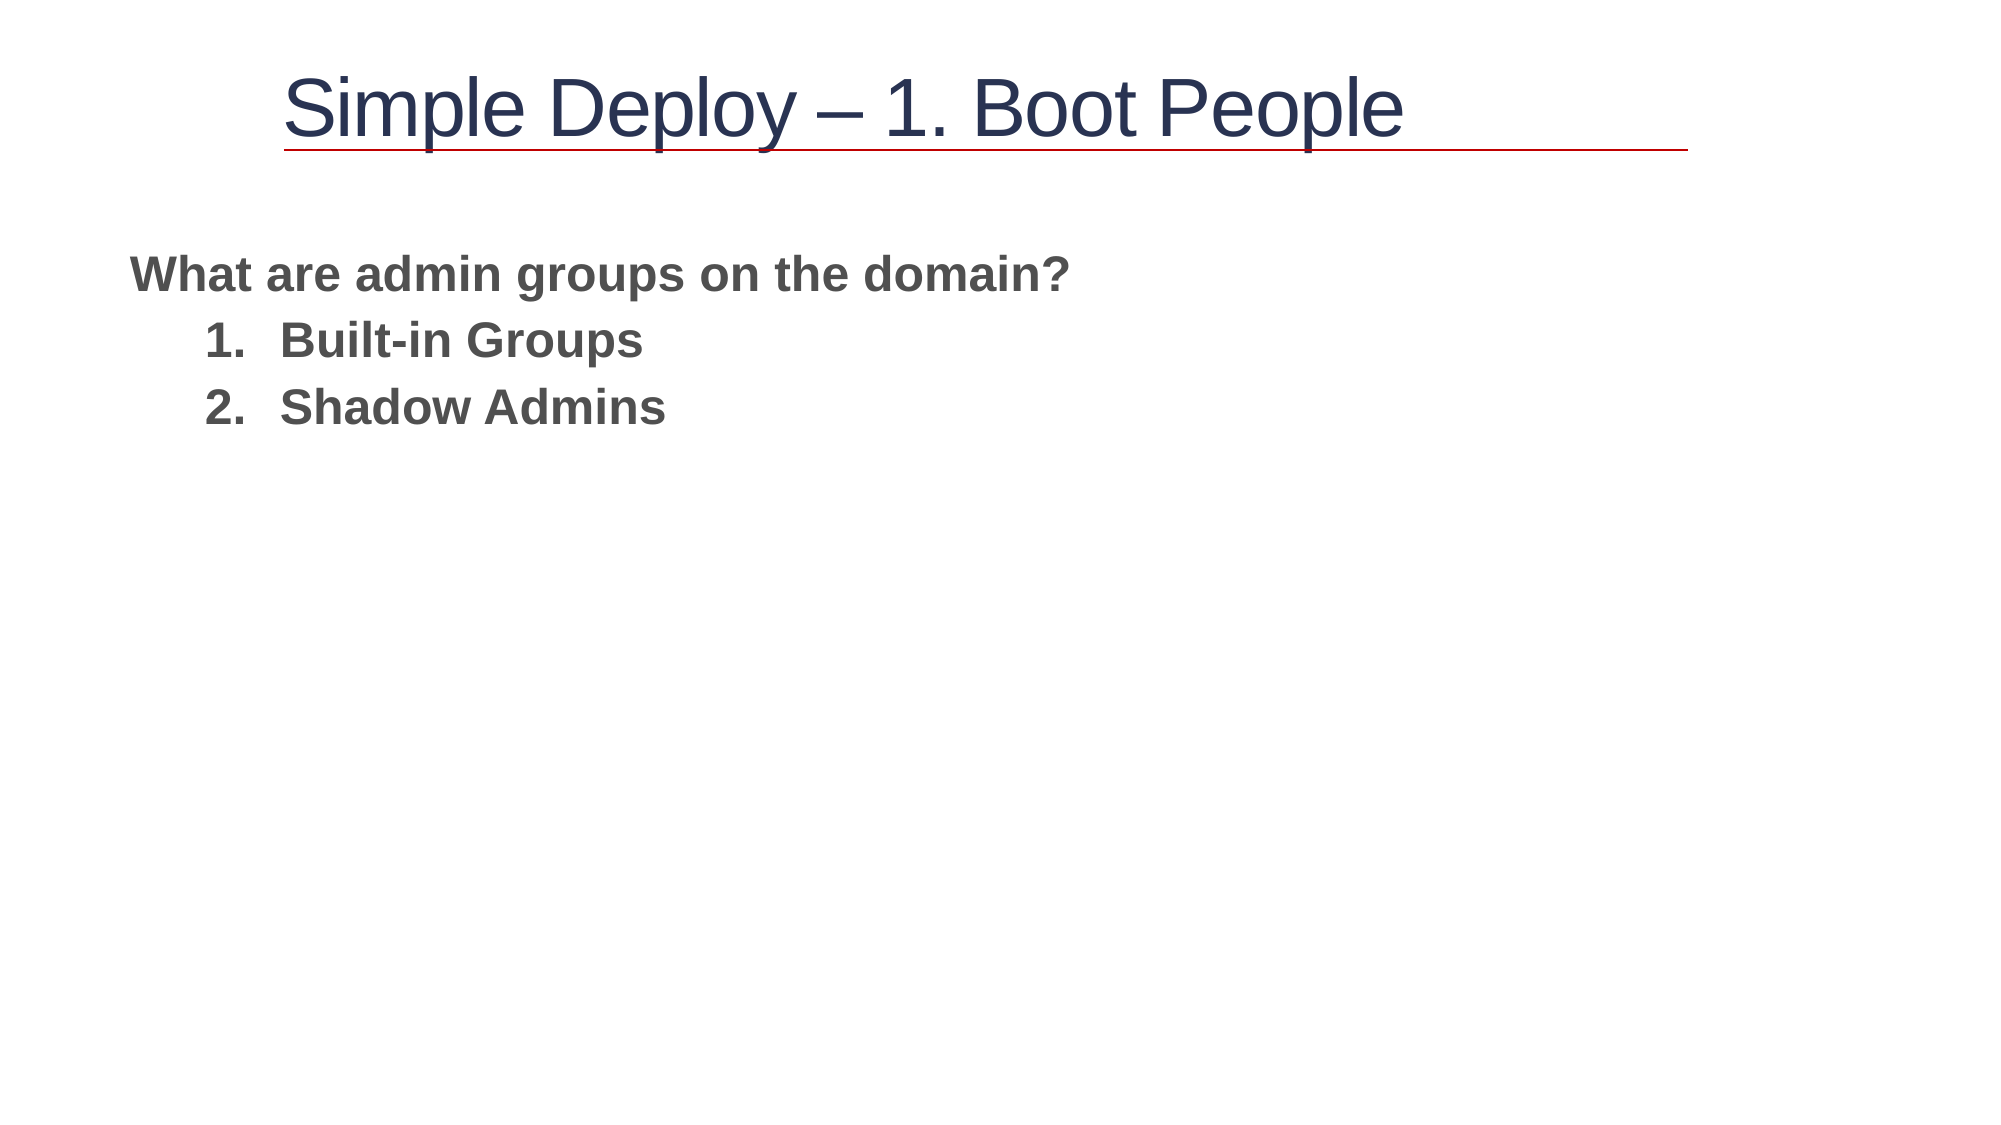

# Simple Deploy – 1. Boot People
What are admin groups on the domain?
Built-in Groups
Shadow Admins